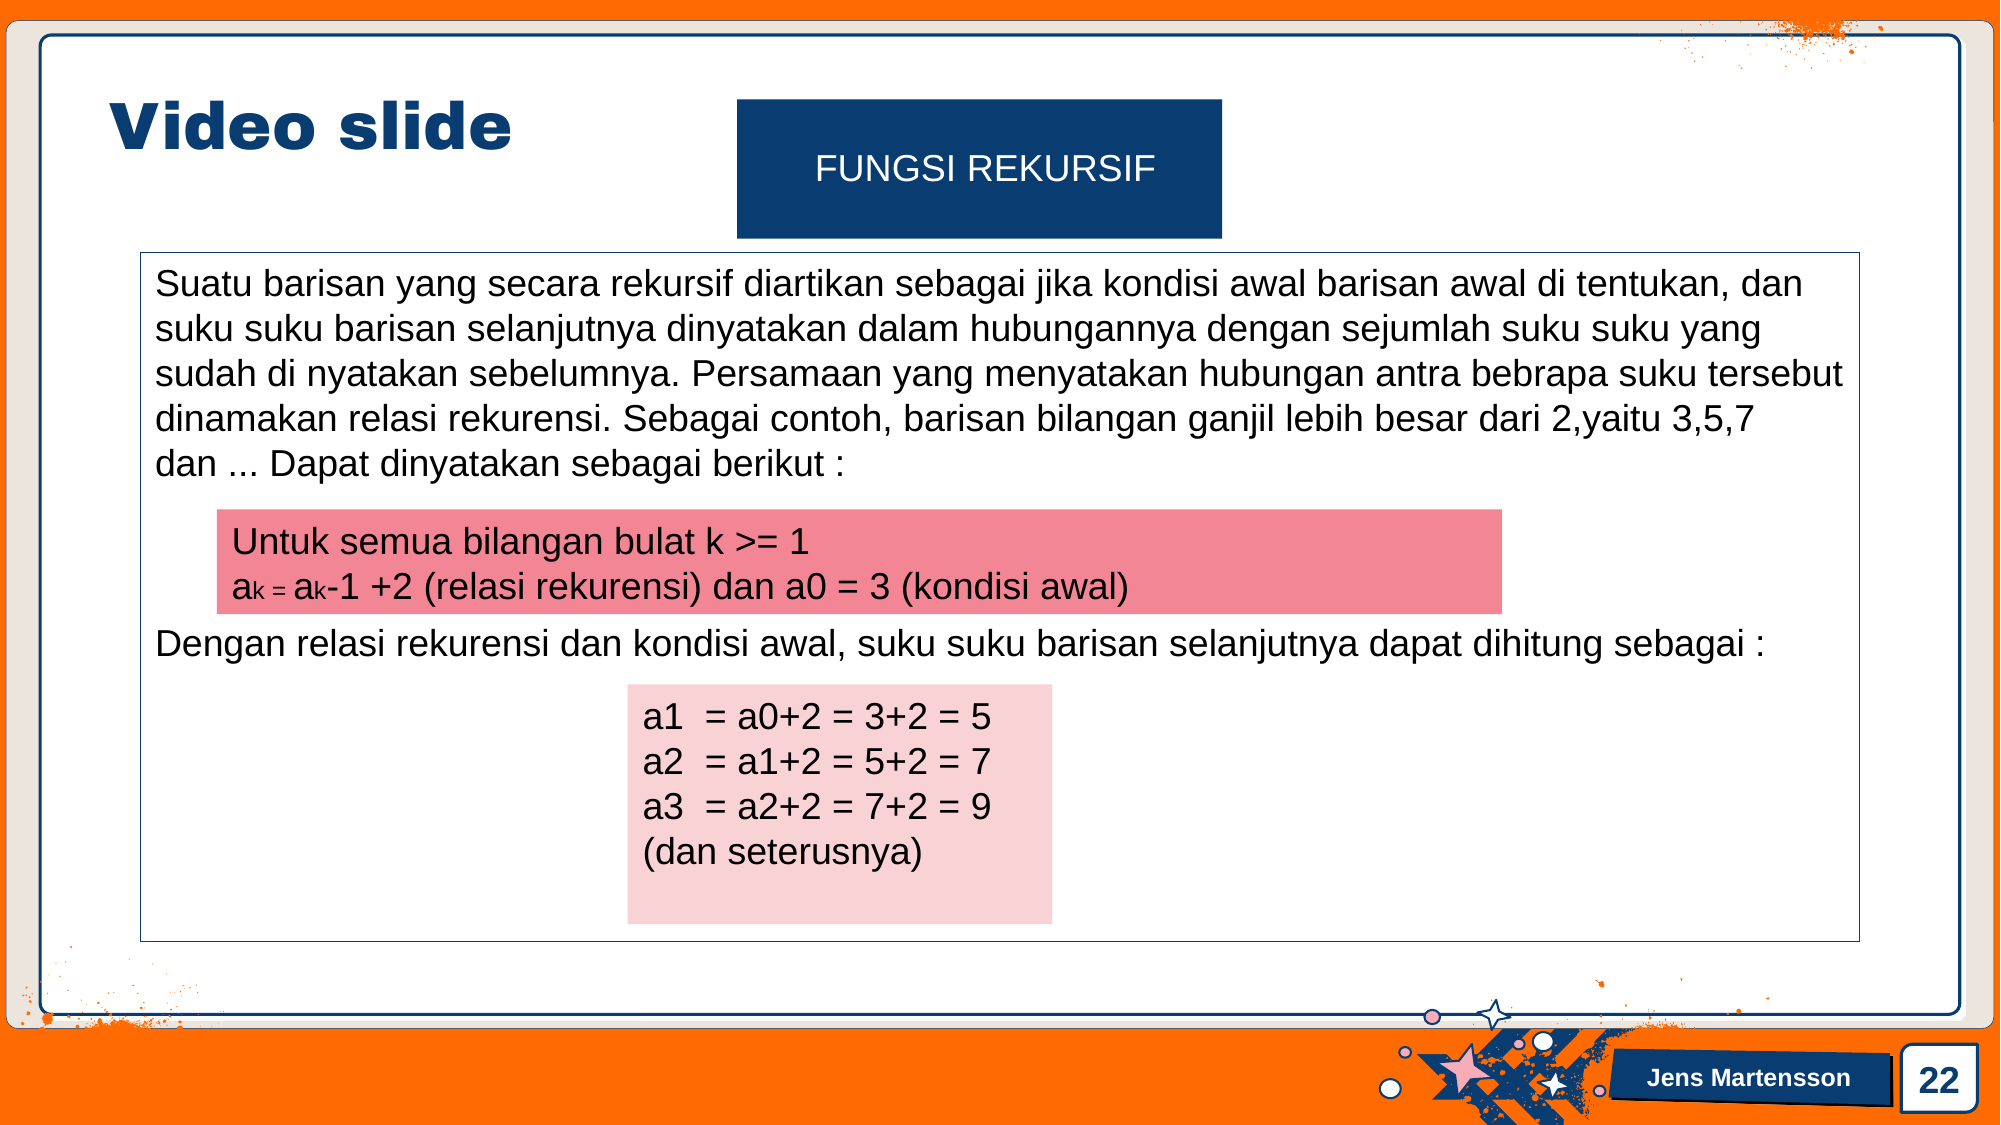

# Video slide
FUNGSI REKURSIF
Suatu barisan yang secara rekursif diartikan sebagai jika kondisi awal barisan awal di tentukan, dan suku suku barisan selanjutnya dinyatakan dalam hubungannya dengan sejumlah suku suku yang sudah di nyatakan sebelumnya. Persamaan yang menyatakan hubungan antra bebrapa suku tersebut dinamakan relasi rekurensi. Sebagai contoh, barisan bilangan ganjil lebih besar dari 2,yaitu 3,5,7 dan ... Dapat dinyatakan sebagai berikut :

Dengan relasi rekurensi dan kondisi awal, suku suku barisan selanjutnya dapat dihitung sebagai :

Untuk semua bilangan bulat k >= 1
ak = ak-1 +2 (relasi rekurensi) dan a0 = 3 (kondisi awal)
a1  = a0+2 = 3+2 = 5
a2  = a1+2 = 5+2 = 7
a3  = a2+2 = 7+2 = 9
(dan seterusnya)

22